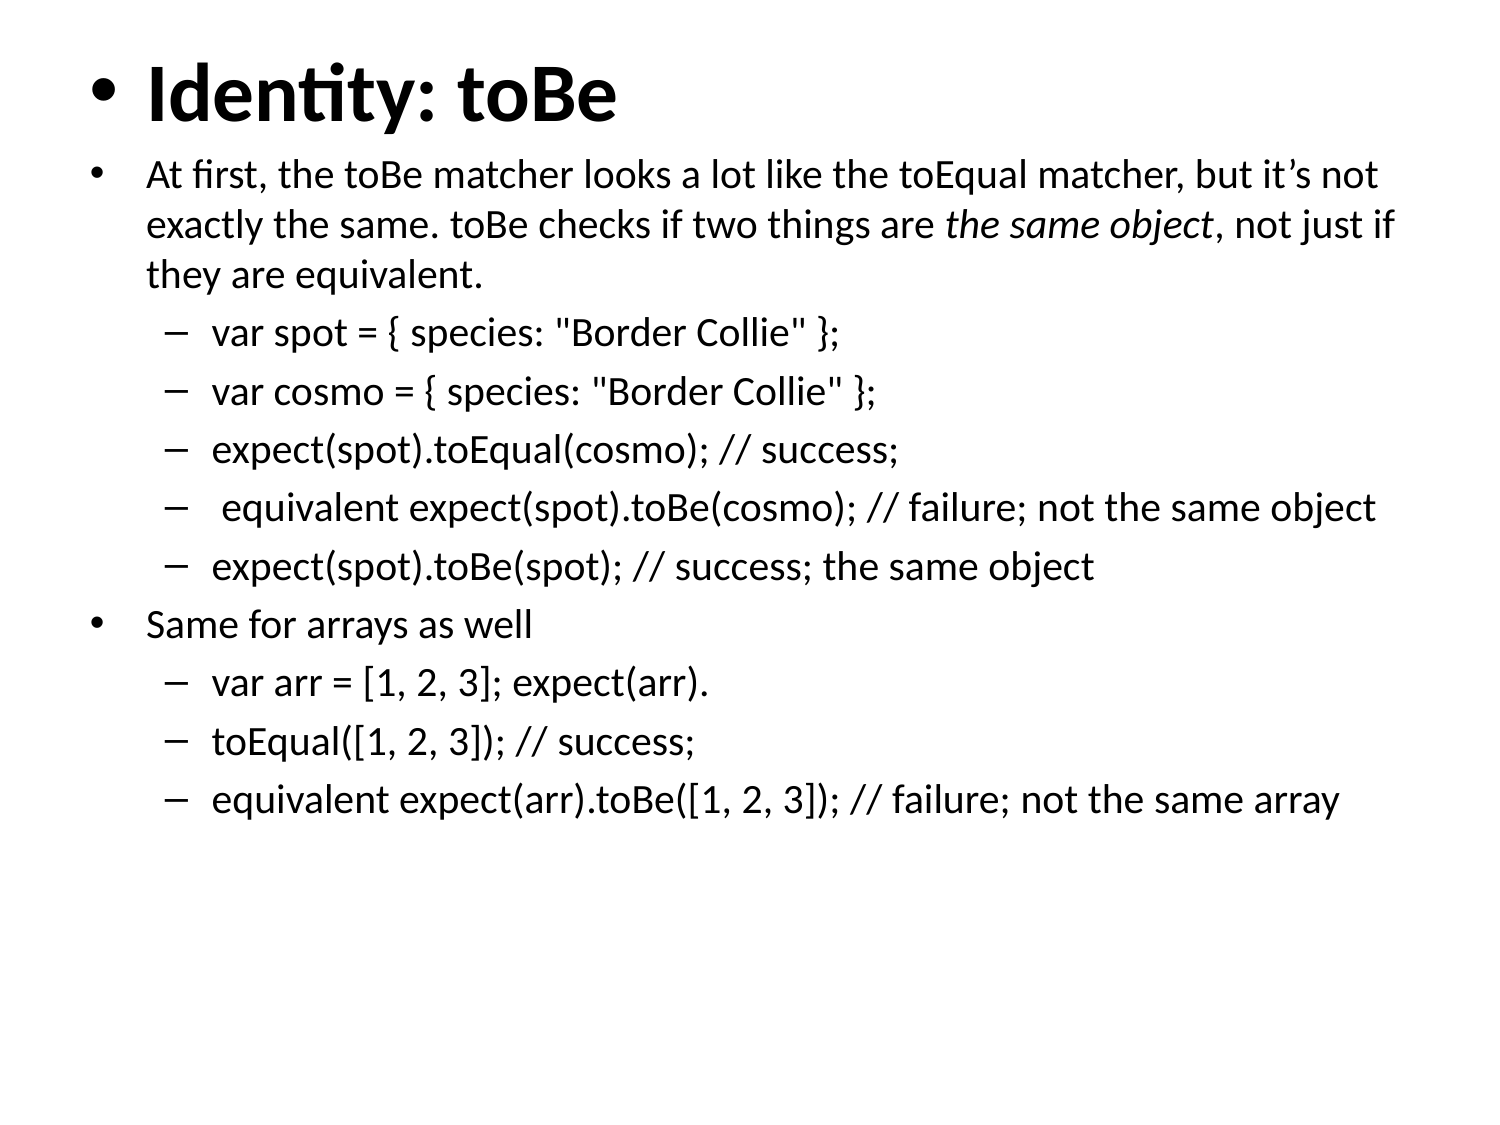

# Identity: toBe
At first, the toBe matcher looks a lot like the toEqual matcher, but it’s not exactly the same. toBe checks if two things are the same object, not just if they are equivalent.
var spot = { species: "Border Collie" };
var cosmo = { species: "Border Collie" };
expect(spot).toEqual(cosmo); // success;
 equivalent expect(spot).toBe(cosmo); // failure; not the same object
expect(spot).toBe(spot); // success; the same object
Same for arrays as well
var arr = [1, 2, 3]; expect(arr).
toEqual([1, 2, 3]); // success;
equivalent expect(arr).toBe([1, 2, 3]); // failure; not the same array